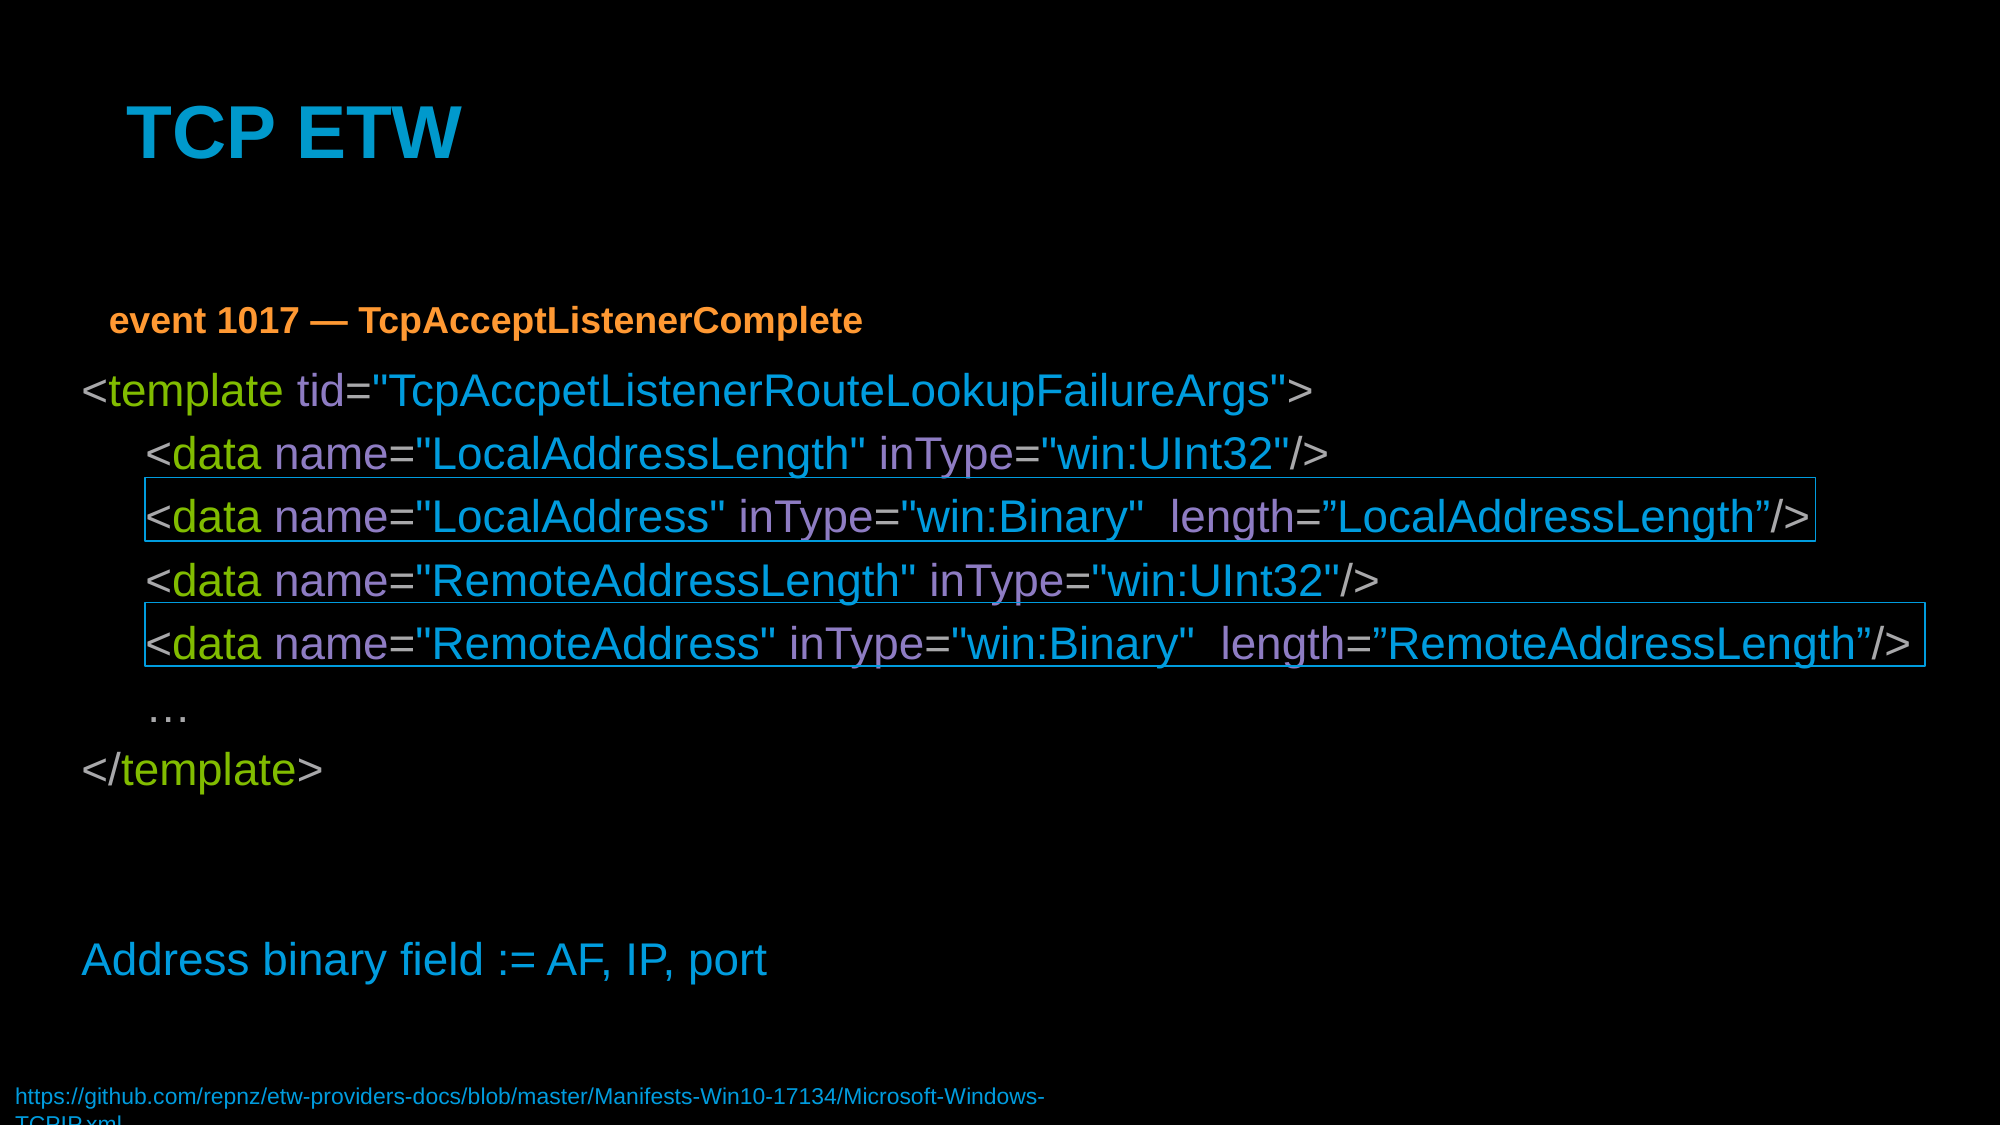

# TCP ETW
event 1017 — TcpAcceptListenerComplete
<template tid="TcpAccpetListenerRouteLookupFailureArgs">
     <data name="LocalAddressLength" inType="win:UInt32"/>
     <data name="LocalAddress" inType="win:Binary"  length=”LocalAddressLength”/>
     <data name="RemoteAddressLength" inType="win:UInt32"/>
     <data name="RemoteAddress" inType="win:Binary"  length=”RemoteAddressLength”/>
     …
</template>

Address binary field := AF, IP, port

https://github.com/repnz/etw-providers-docs/blob/master/Manifests-Win10-17134/Microsoft-Windows-TCPIP.xml